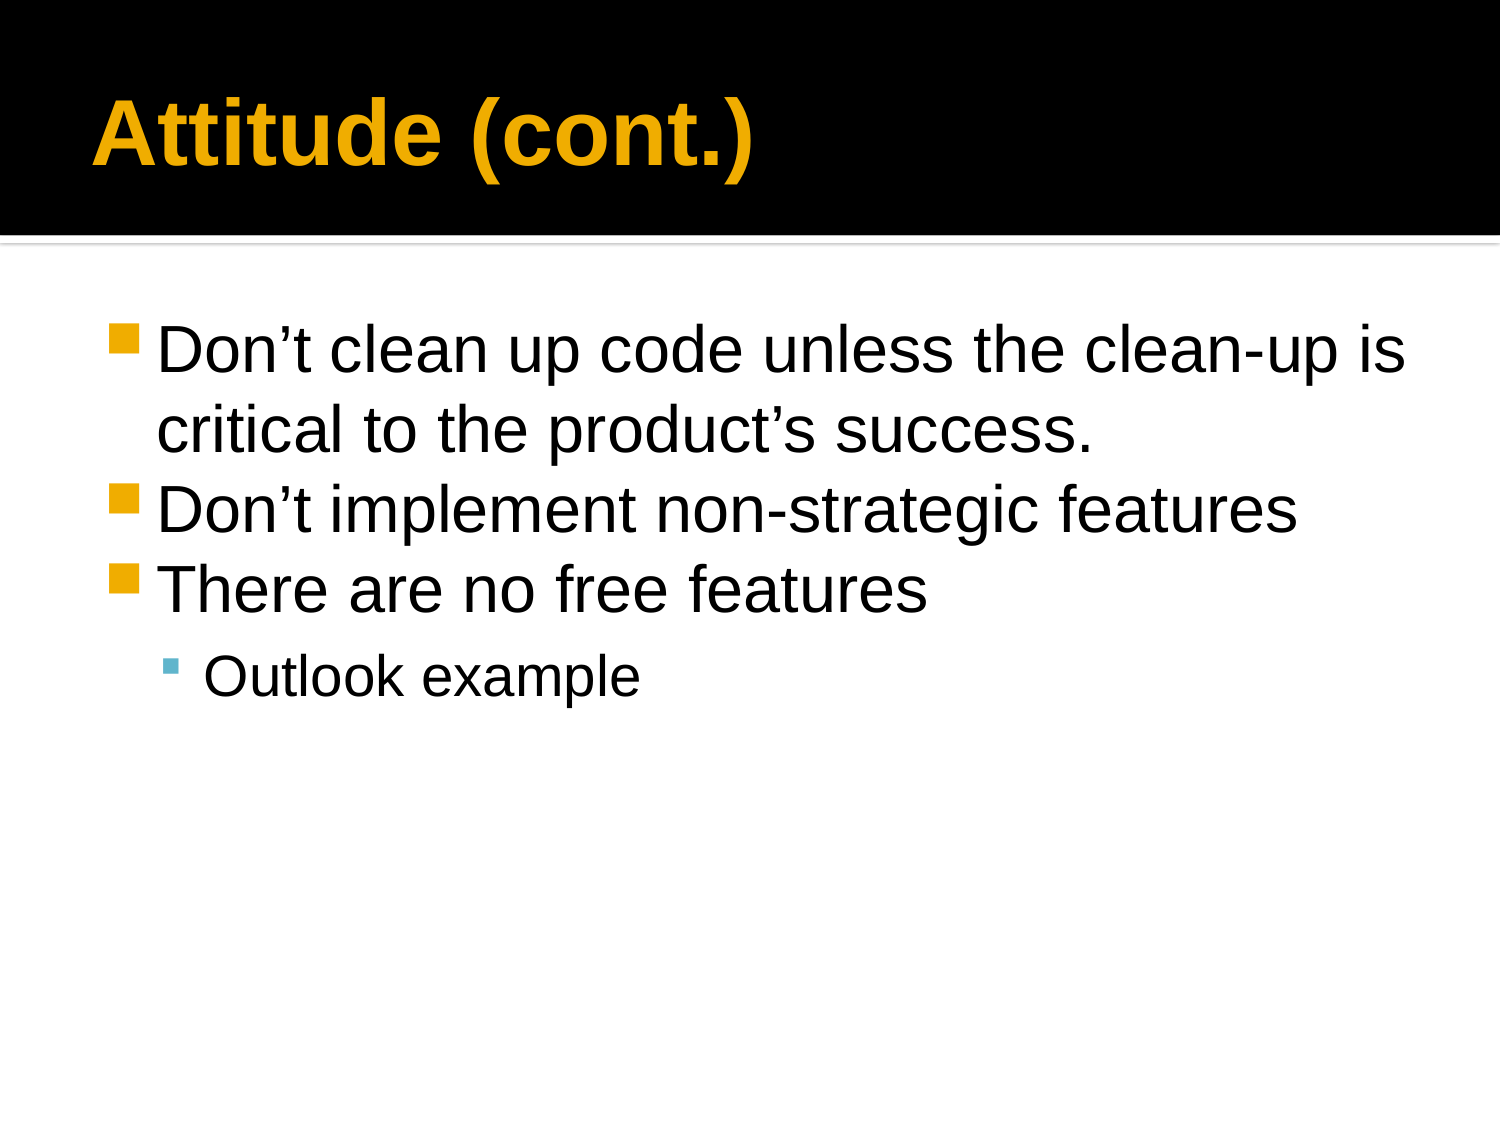

# Attitude (cont.)
Don’t clean up code unless the clean-up is critical to the product’s success.
Don’t implement non-strategic features
There are no free features
Outlook example